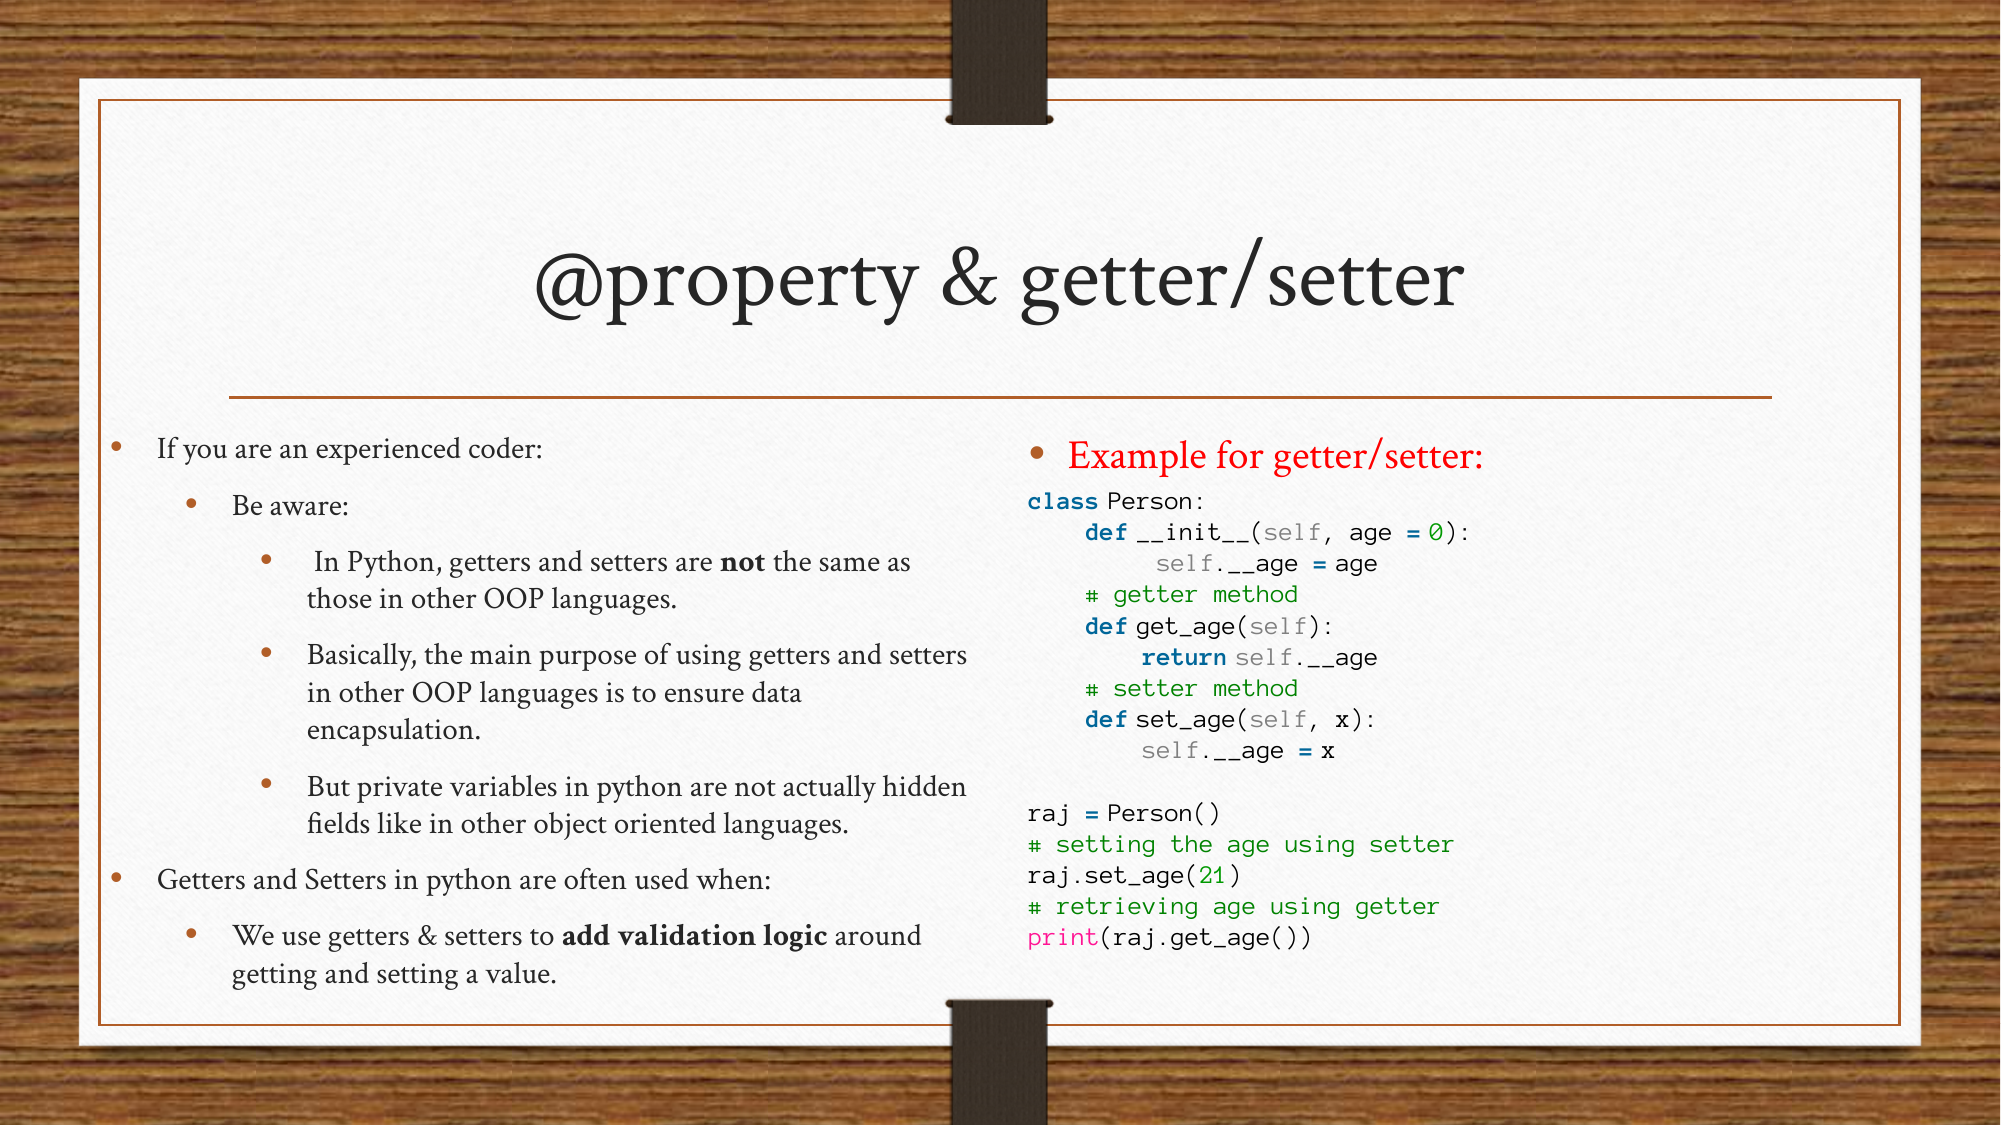

# @property & getter/setter
If you are an experienced coder:
Be aware:
 In Python, getters and setters are not the same as those in other OOP languages.
Basically, the main purpose of using getters and setters in other OOP languages is to ensure data encapsulation.
But private variables in python are not actually hidden fields like in other object oriented languages.
Getters and Setters in python are often used when:
We use getters & setters to add validation logic around getting and setting a value.
Example for getter/setter:
class Person:
    def __init__(self, age = 0):
         self.__age = age
    # getter method
    def get_age(self):
        return self.__age
    # setter method
    def set_age(self, x):
        self.__age = x

raj = Person()
# setting the age using setter
raj.set_age(21)
# retrieving age using getter
print(raj.get_age())